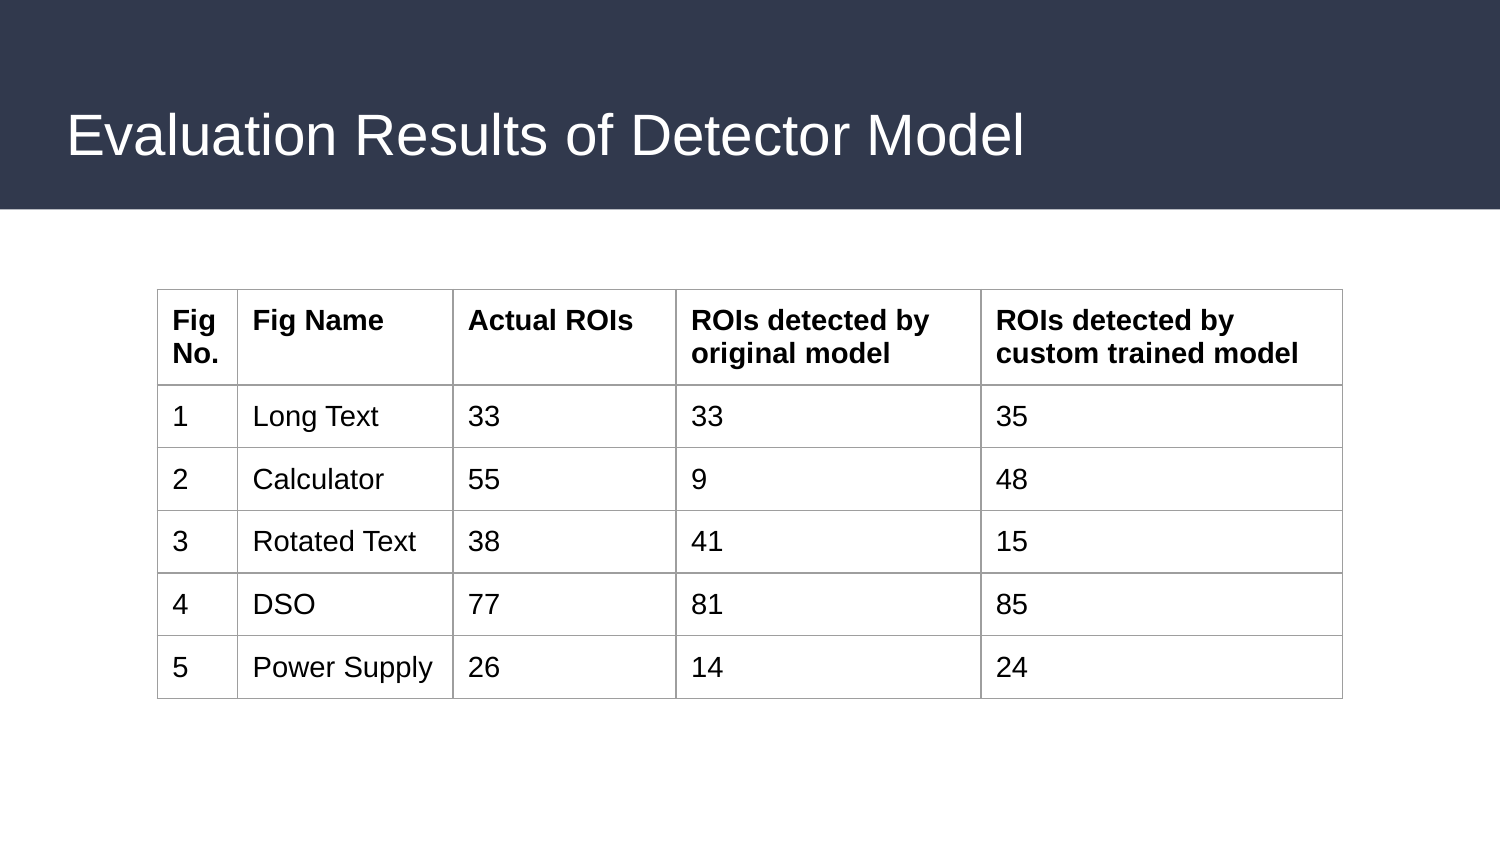

# Evaluation Results of Detector Model
| Fig No. | Fig Name | Actual ROIs | ROIs detected by original model | ROIs detected by custom trained model |
| --- | --- | --- | --- | --- |
| 1 | Long Text | 33 | 33 | 35 |
| 2 | Calculator | 55 | 9 | 48 |
| 3 | Rotated Text | 38 | 41 | 15 |
| 4 | DSO | 77 | 81 | 85 |
| 5 | Power Supply | 26 | 14 | 24 |